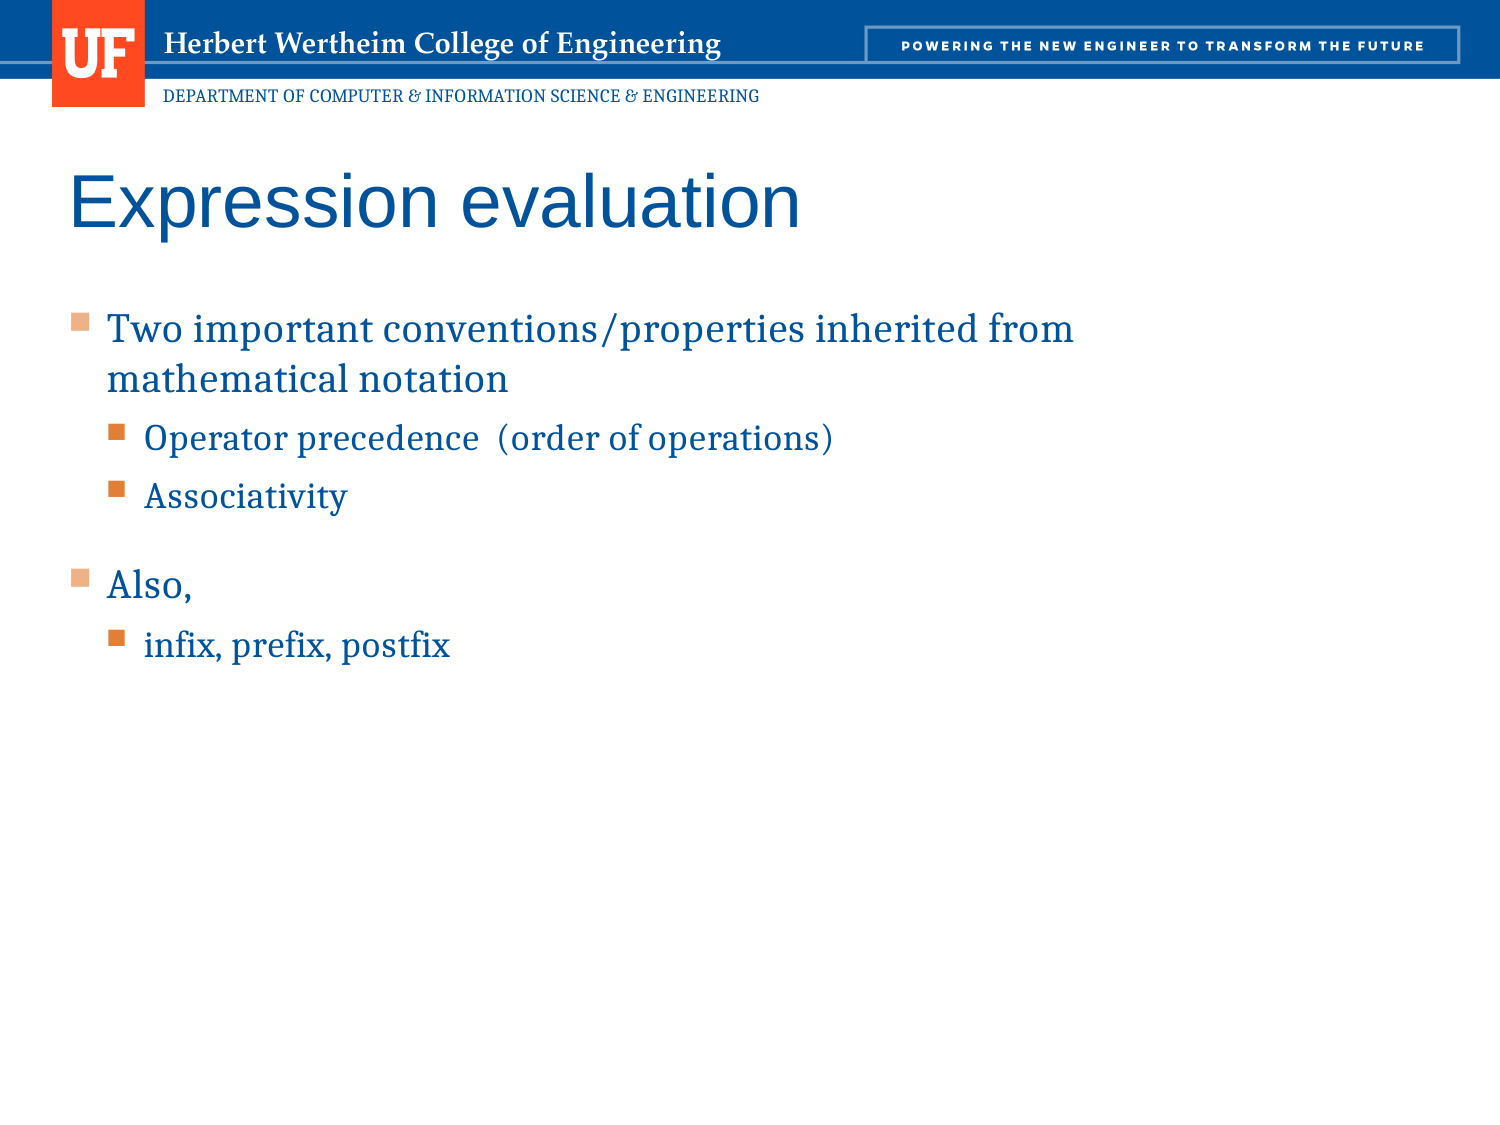

# Expression evaluation
Two important conventions/properties inherited from mathematical notation
Operator precedence  (order of operations)
Associativity
Also,
infix, prefix, postfix